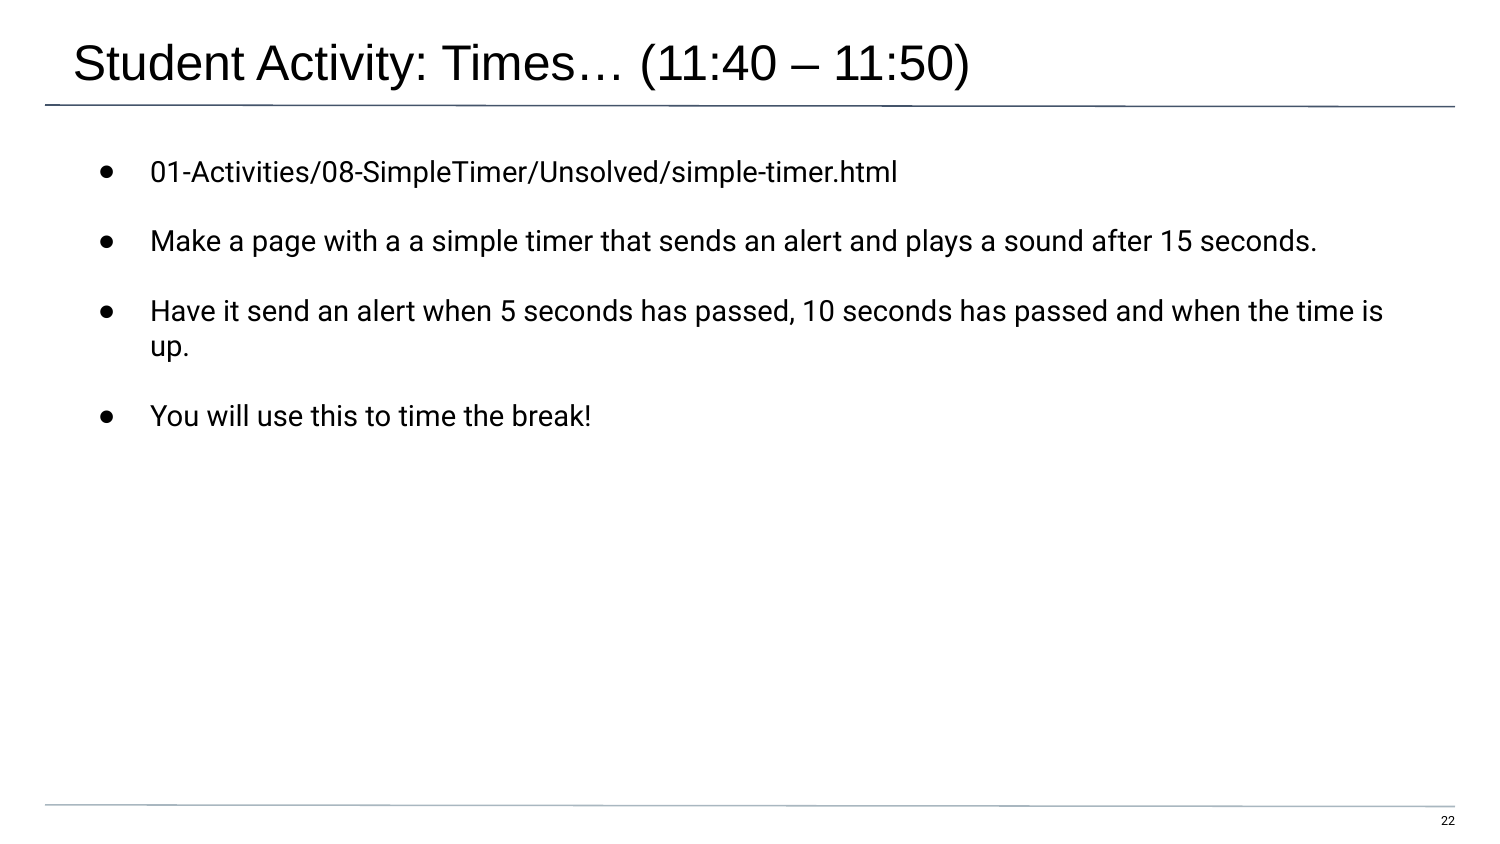

# Student Activity: Times… (11:40 – 11:50)

01-Activities/08-SimpleTimer/Unsolved/simple-timer.html

Make a page with a a simple timer that sends an alert and plays a sound after 15 seconds.

Have it send an alert when 5 seconds has passed, 10 seconds has passed and when the time is up.

You will use this to time the break!